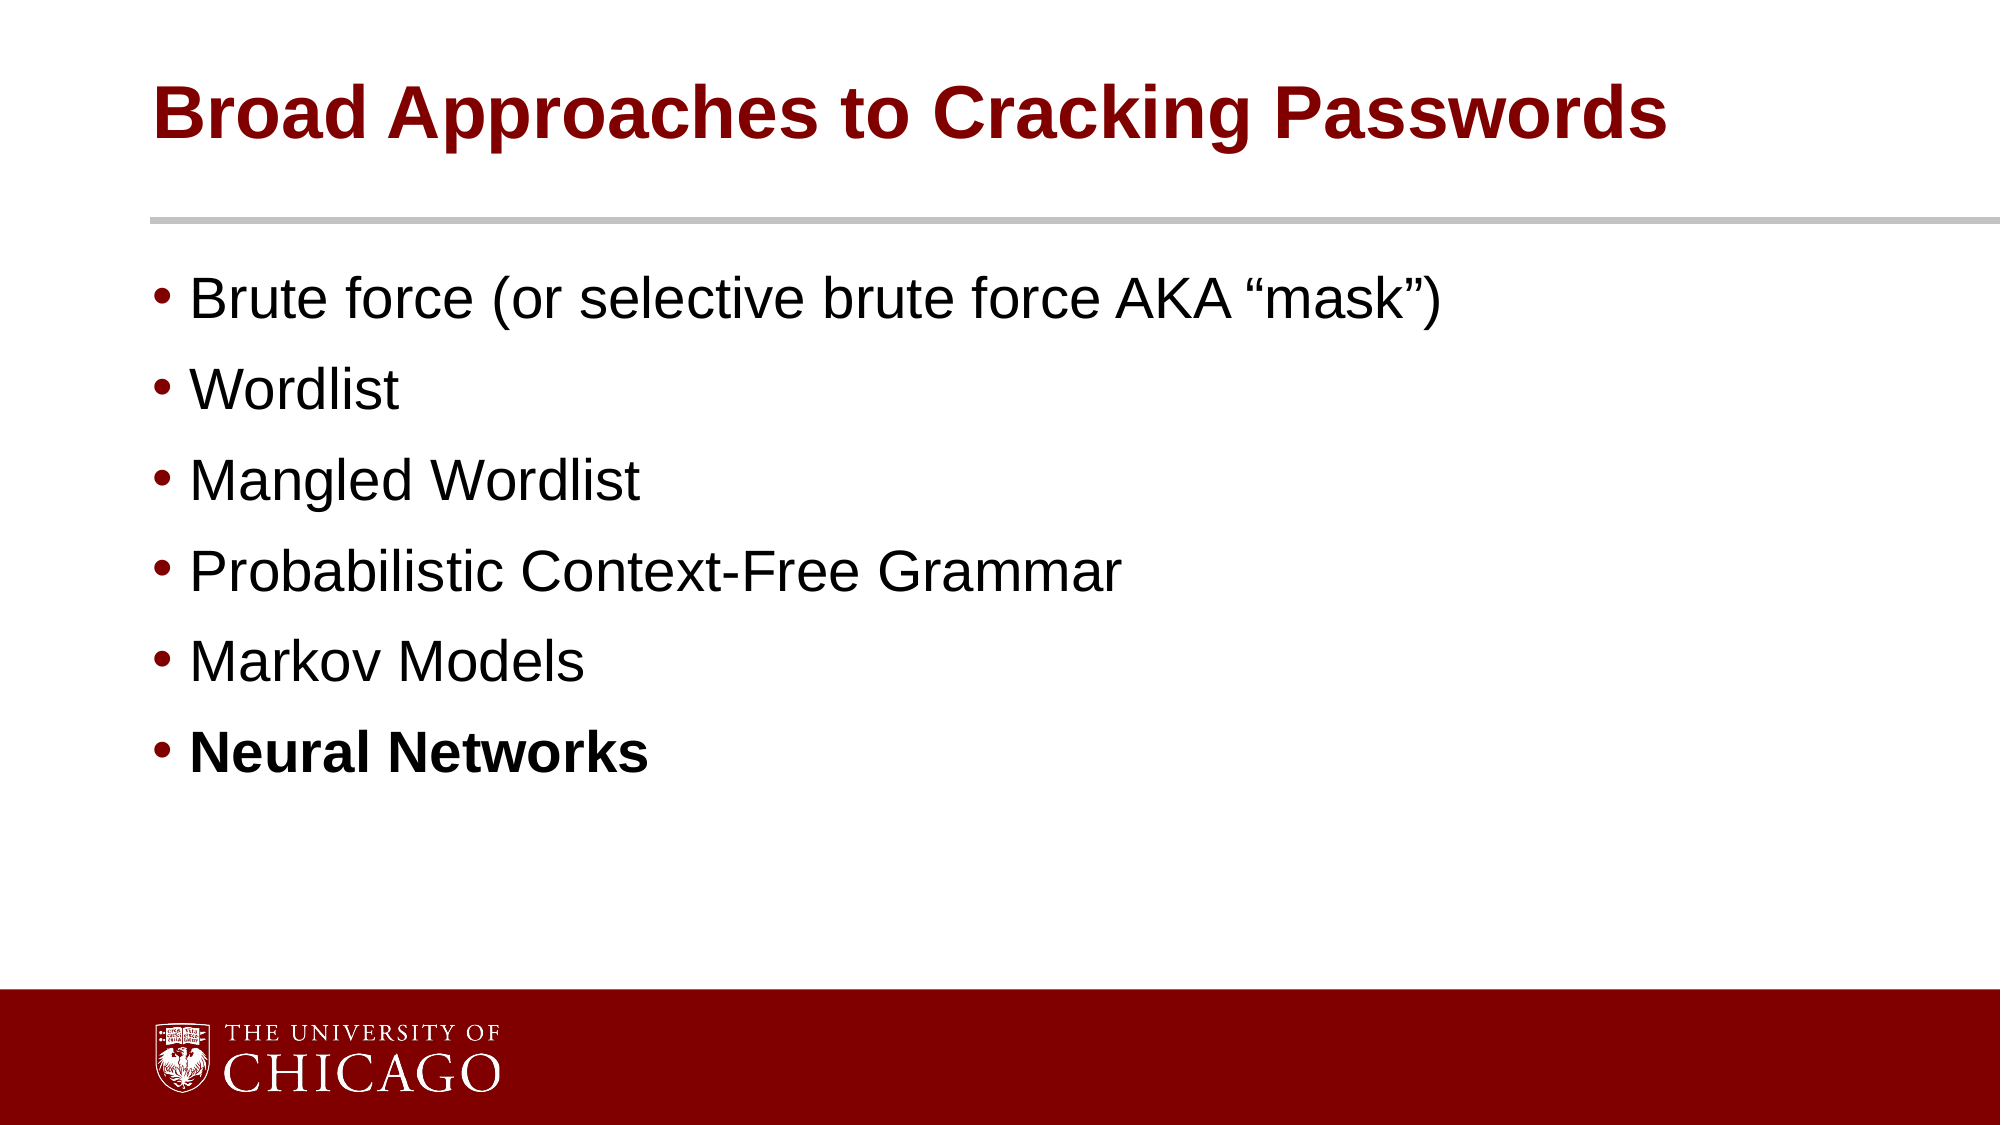

# Broad Approaches to Cracking Passwords
Brute force (or selective brute force AKA “mask”)
Wordlist
Mangled Wordlist
Probabilistic Context-Free Grammar
Markov Models
Neural Networks